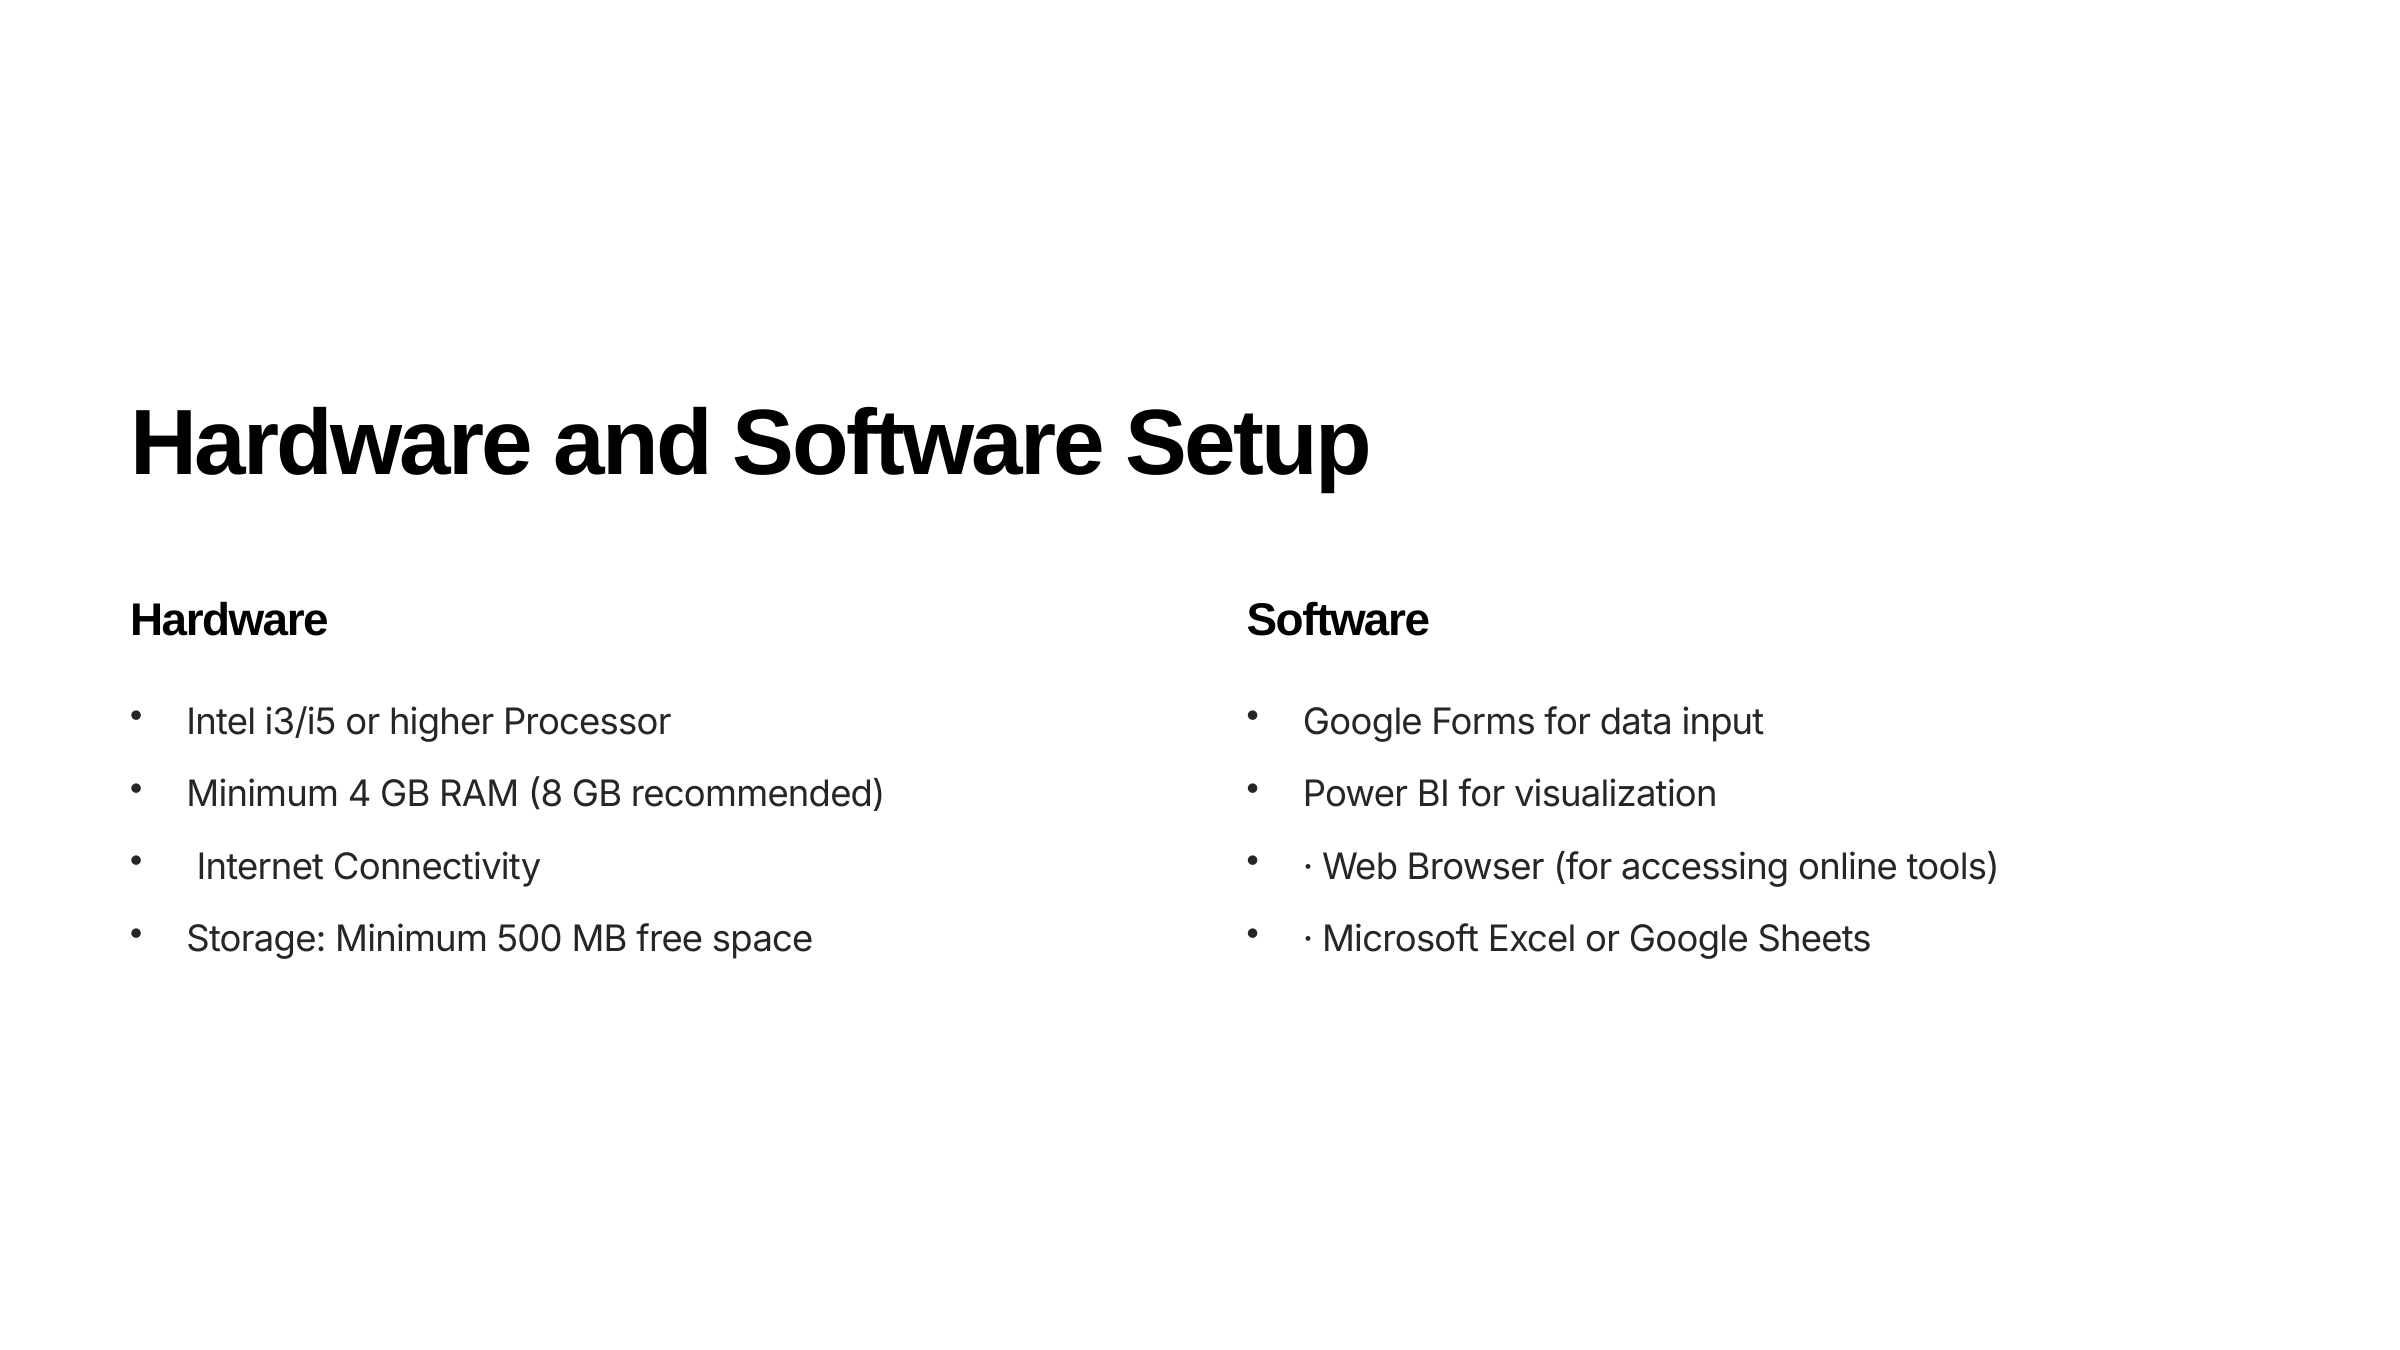

Hardware and Software Setup
Hardware
Software
Intel i3/i5 or higher Processor
Google Forms for data input
Minimum 4 GB RAM (8 GB recommended)
Power BI for visualization
 Internet Connectivity
· Web Browser (for accessing online tools)
Storage: Minimum 500 MB free space
· Microsoft Excel or Google Sheets